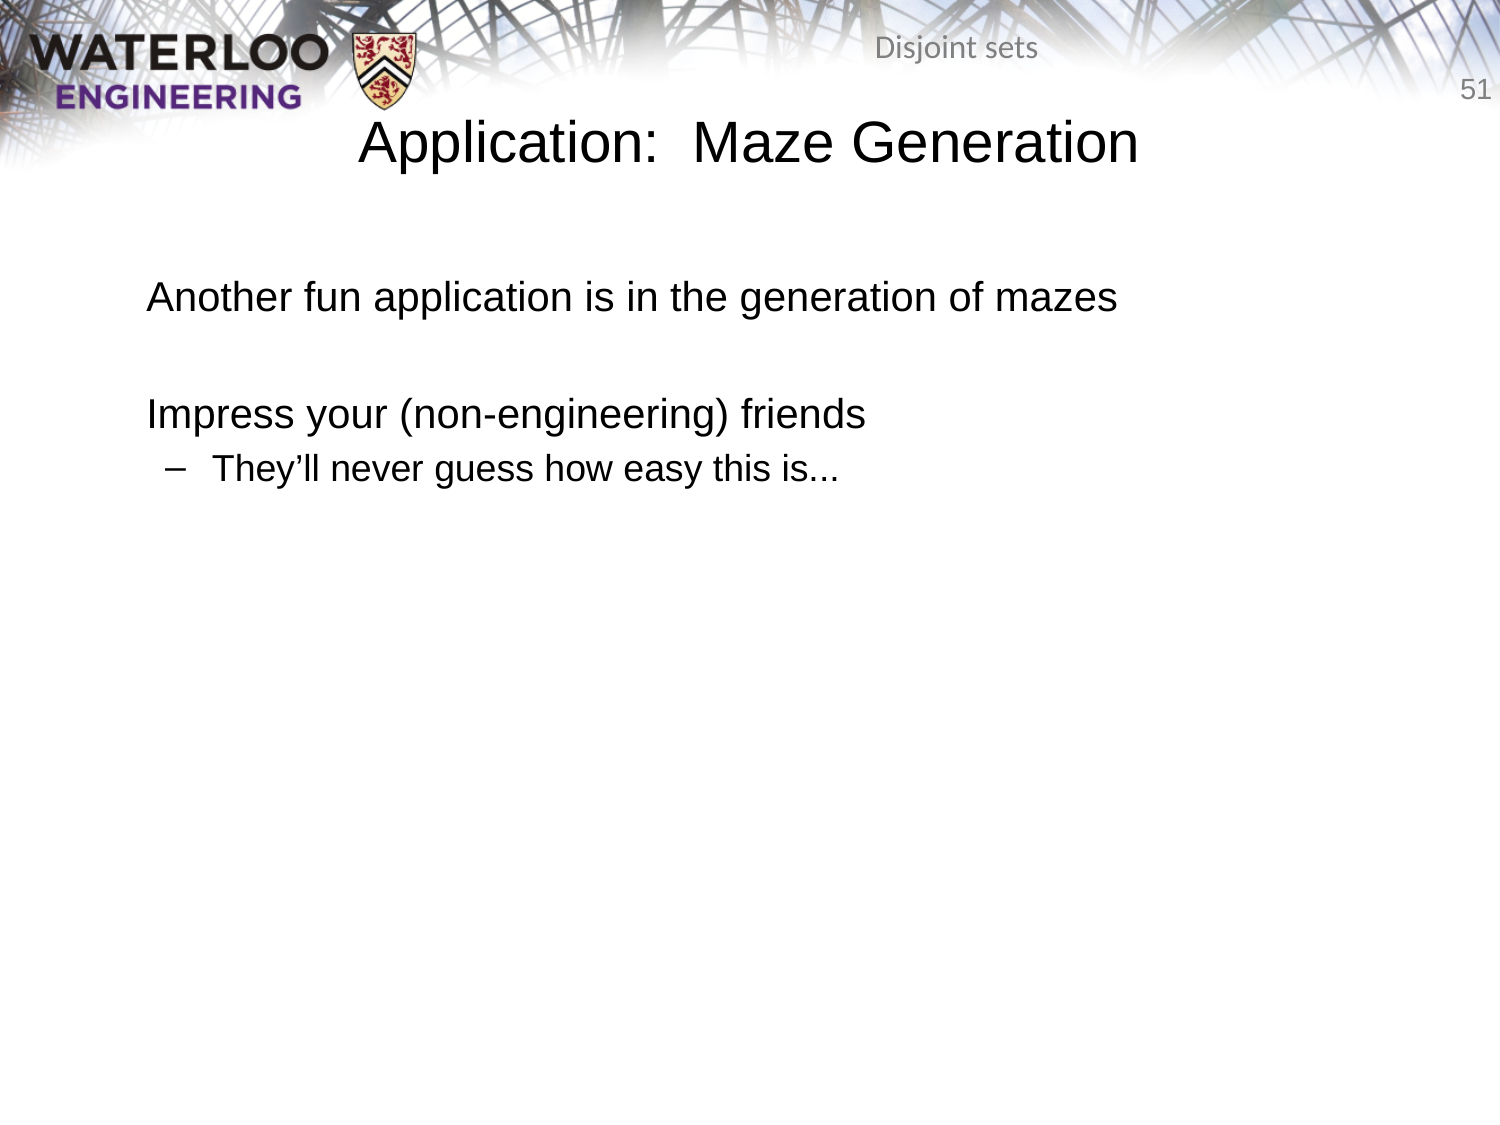

Application:  Maze Generation
	Another fun application is in the generation of mazes

	Impress your (non-engineering) friends
They’ll never guess how easy this is...